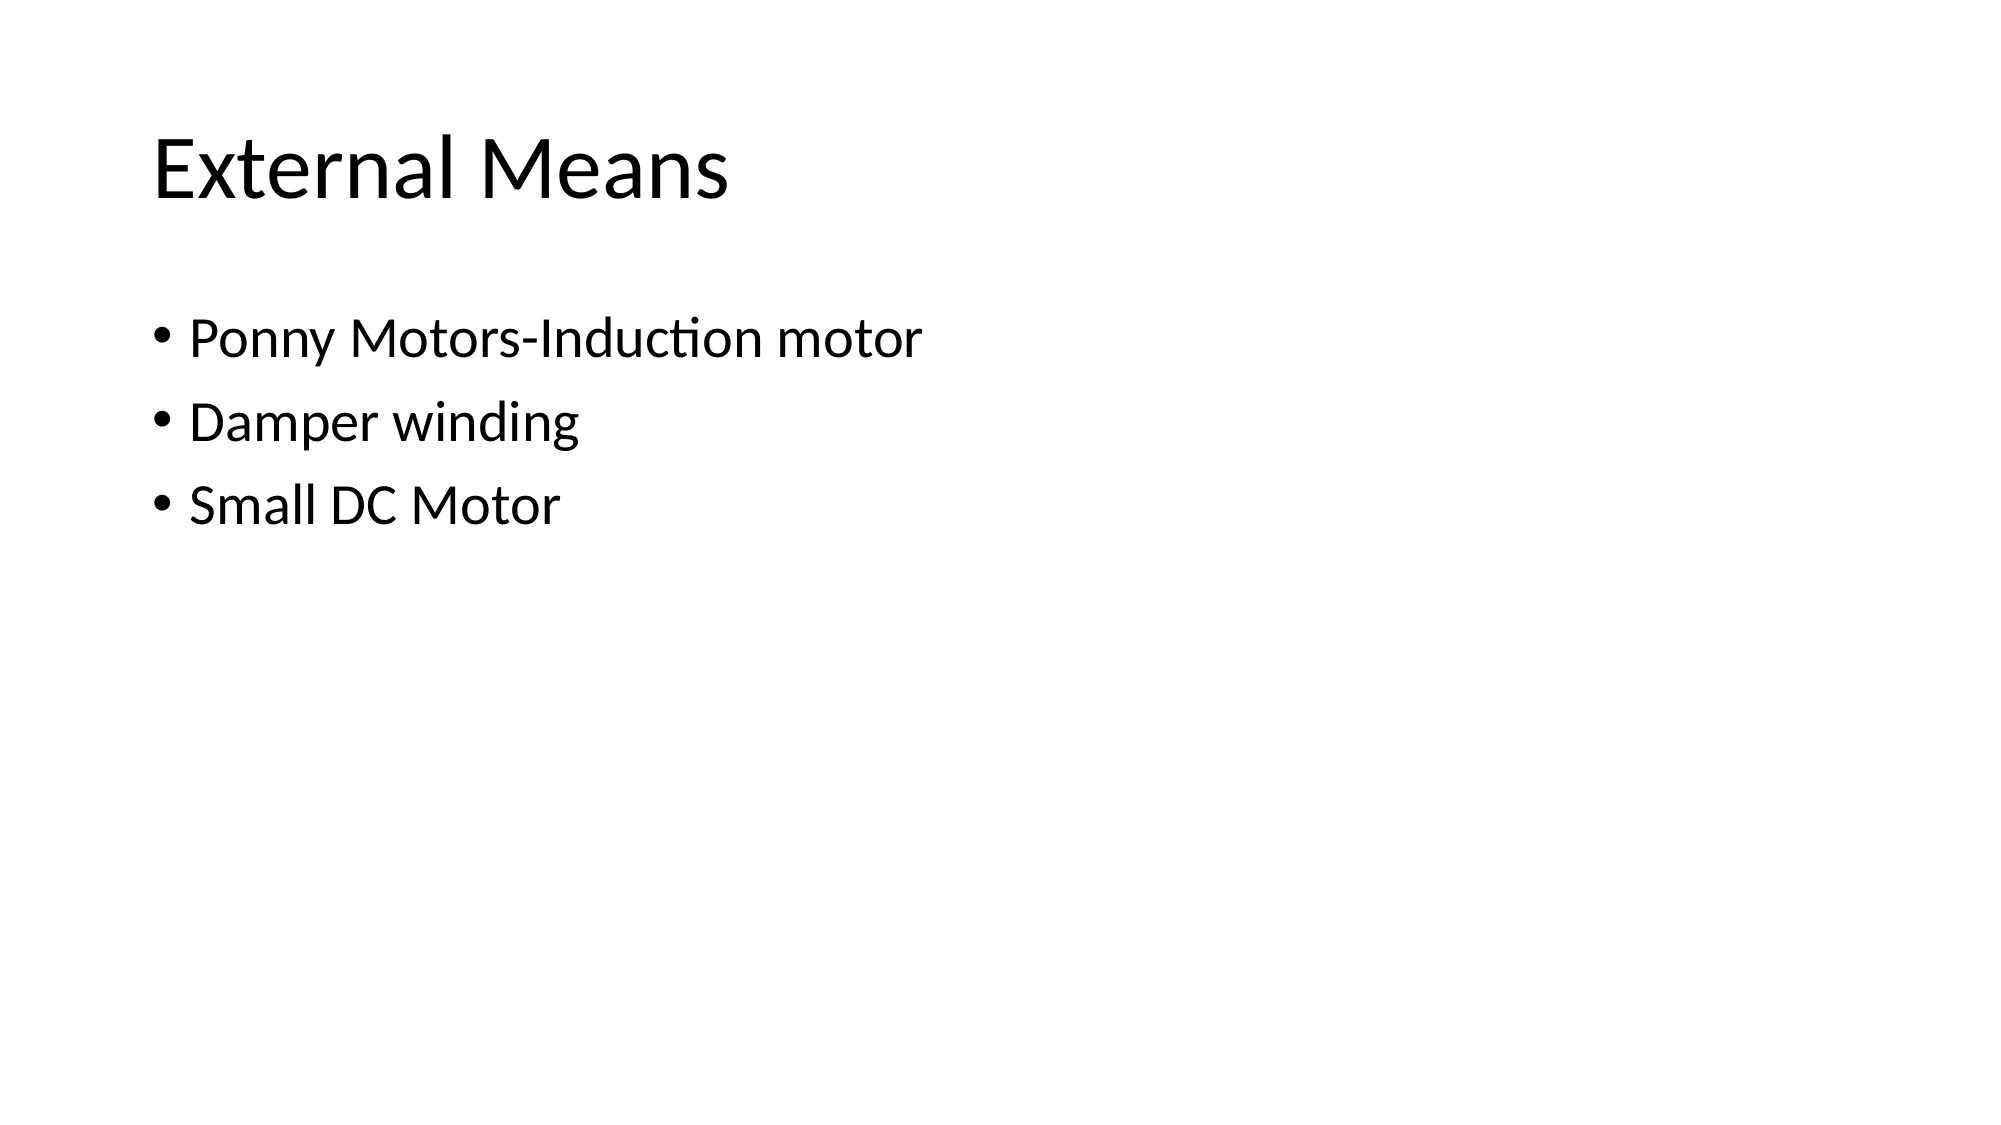

# External Means
Ponny Motors-Induction motor
Damper winding
Small DC Motor